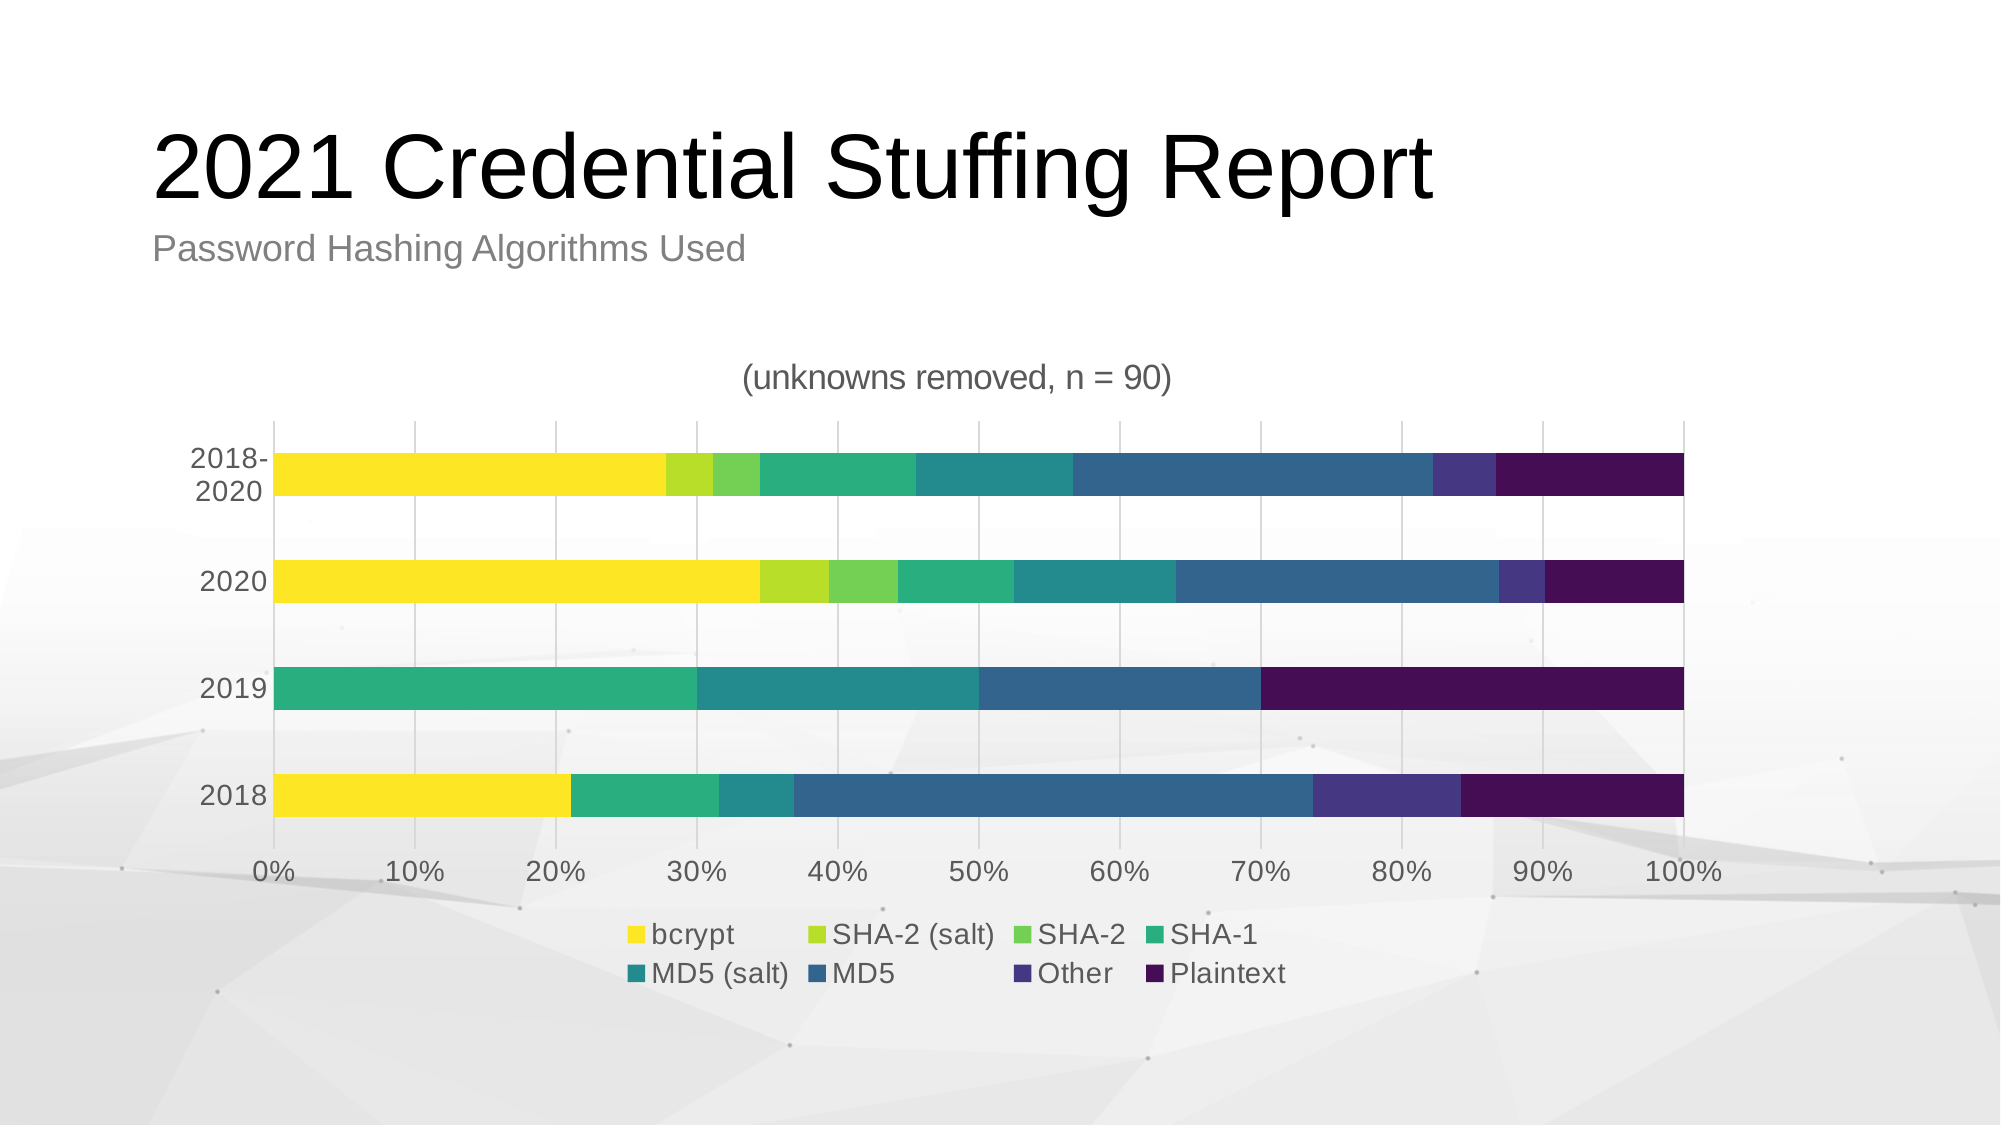

# 2021 Credential Stuffing Report
Password Hashing Algorithms Used

### Chart: (unknowns removed, n = 90)

| Category | bcrypt | SHA-2 (salt) | SHA-2 | SHA-1 | MD5 (salt) | MD5 | Other | Plaintext |
|---|---|---|---|---|---|---|---|---|
| 2018 | 4.0 | 0.0 | 0.0 | 2.0 | 1.0 | 7.0 | 2.0 | 3.0 |
| 2019 | 0.0 | 0.0 | 0.0 | 3.0 | 2.0 | 2.0 | 0.0 | 3.0 |
| 2020 | 21.0 | 3.0 | 3.0 | 5.0 | 7.0 | 14.0 | 2.0 | 6.0 |
| 2018-2020 | 25.0 | 3.0 | 3.0 | 10.0 | 10.0 | 23.0 | 4.0 | 12.0 |